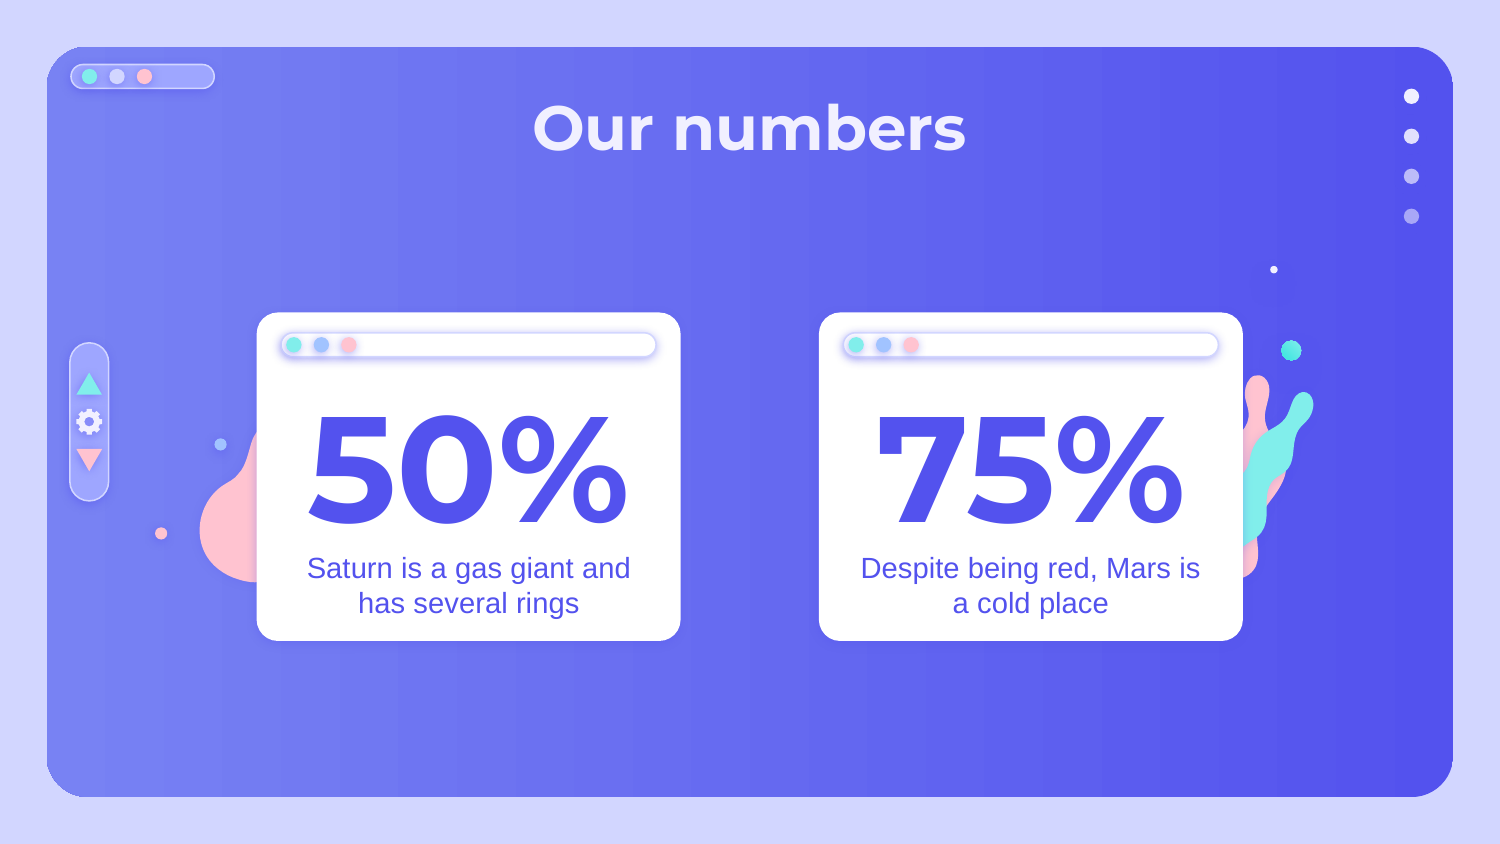

Our numbers

50%
# 75%

Saturn is a gas giant and has several rings
Despite being red, Mars is a cold place